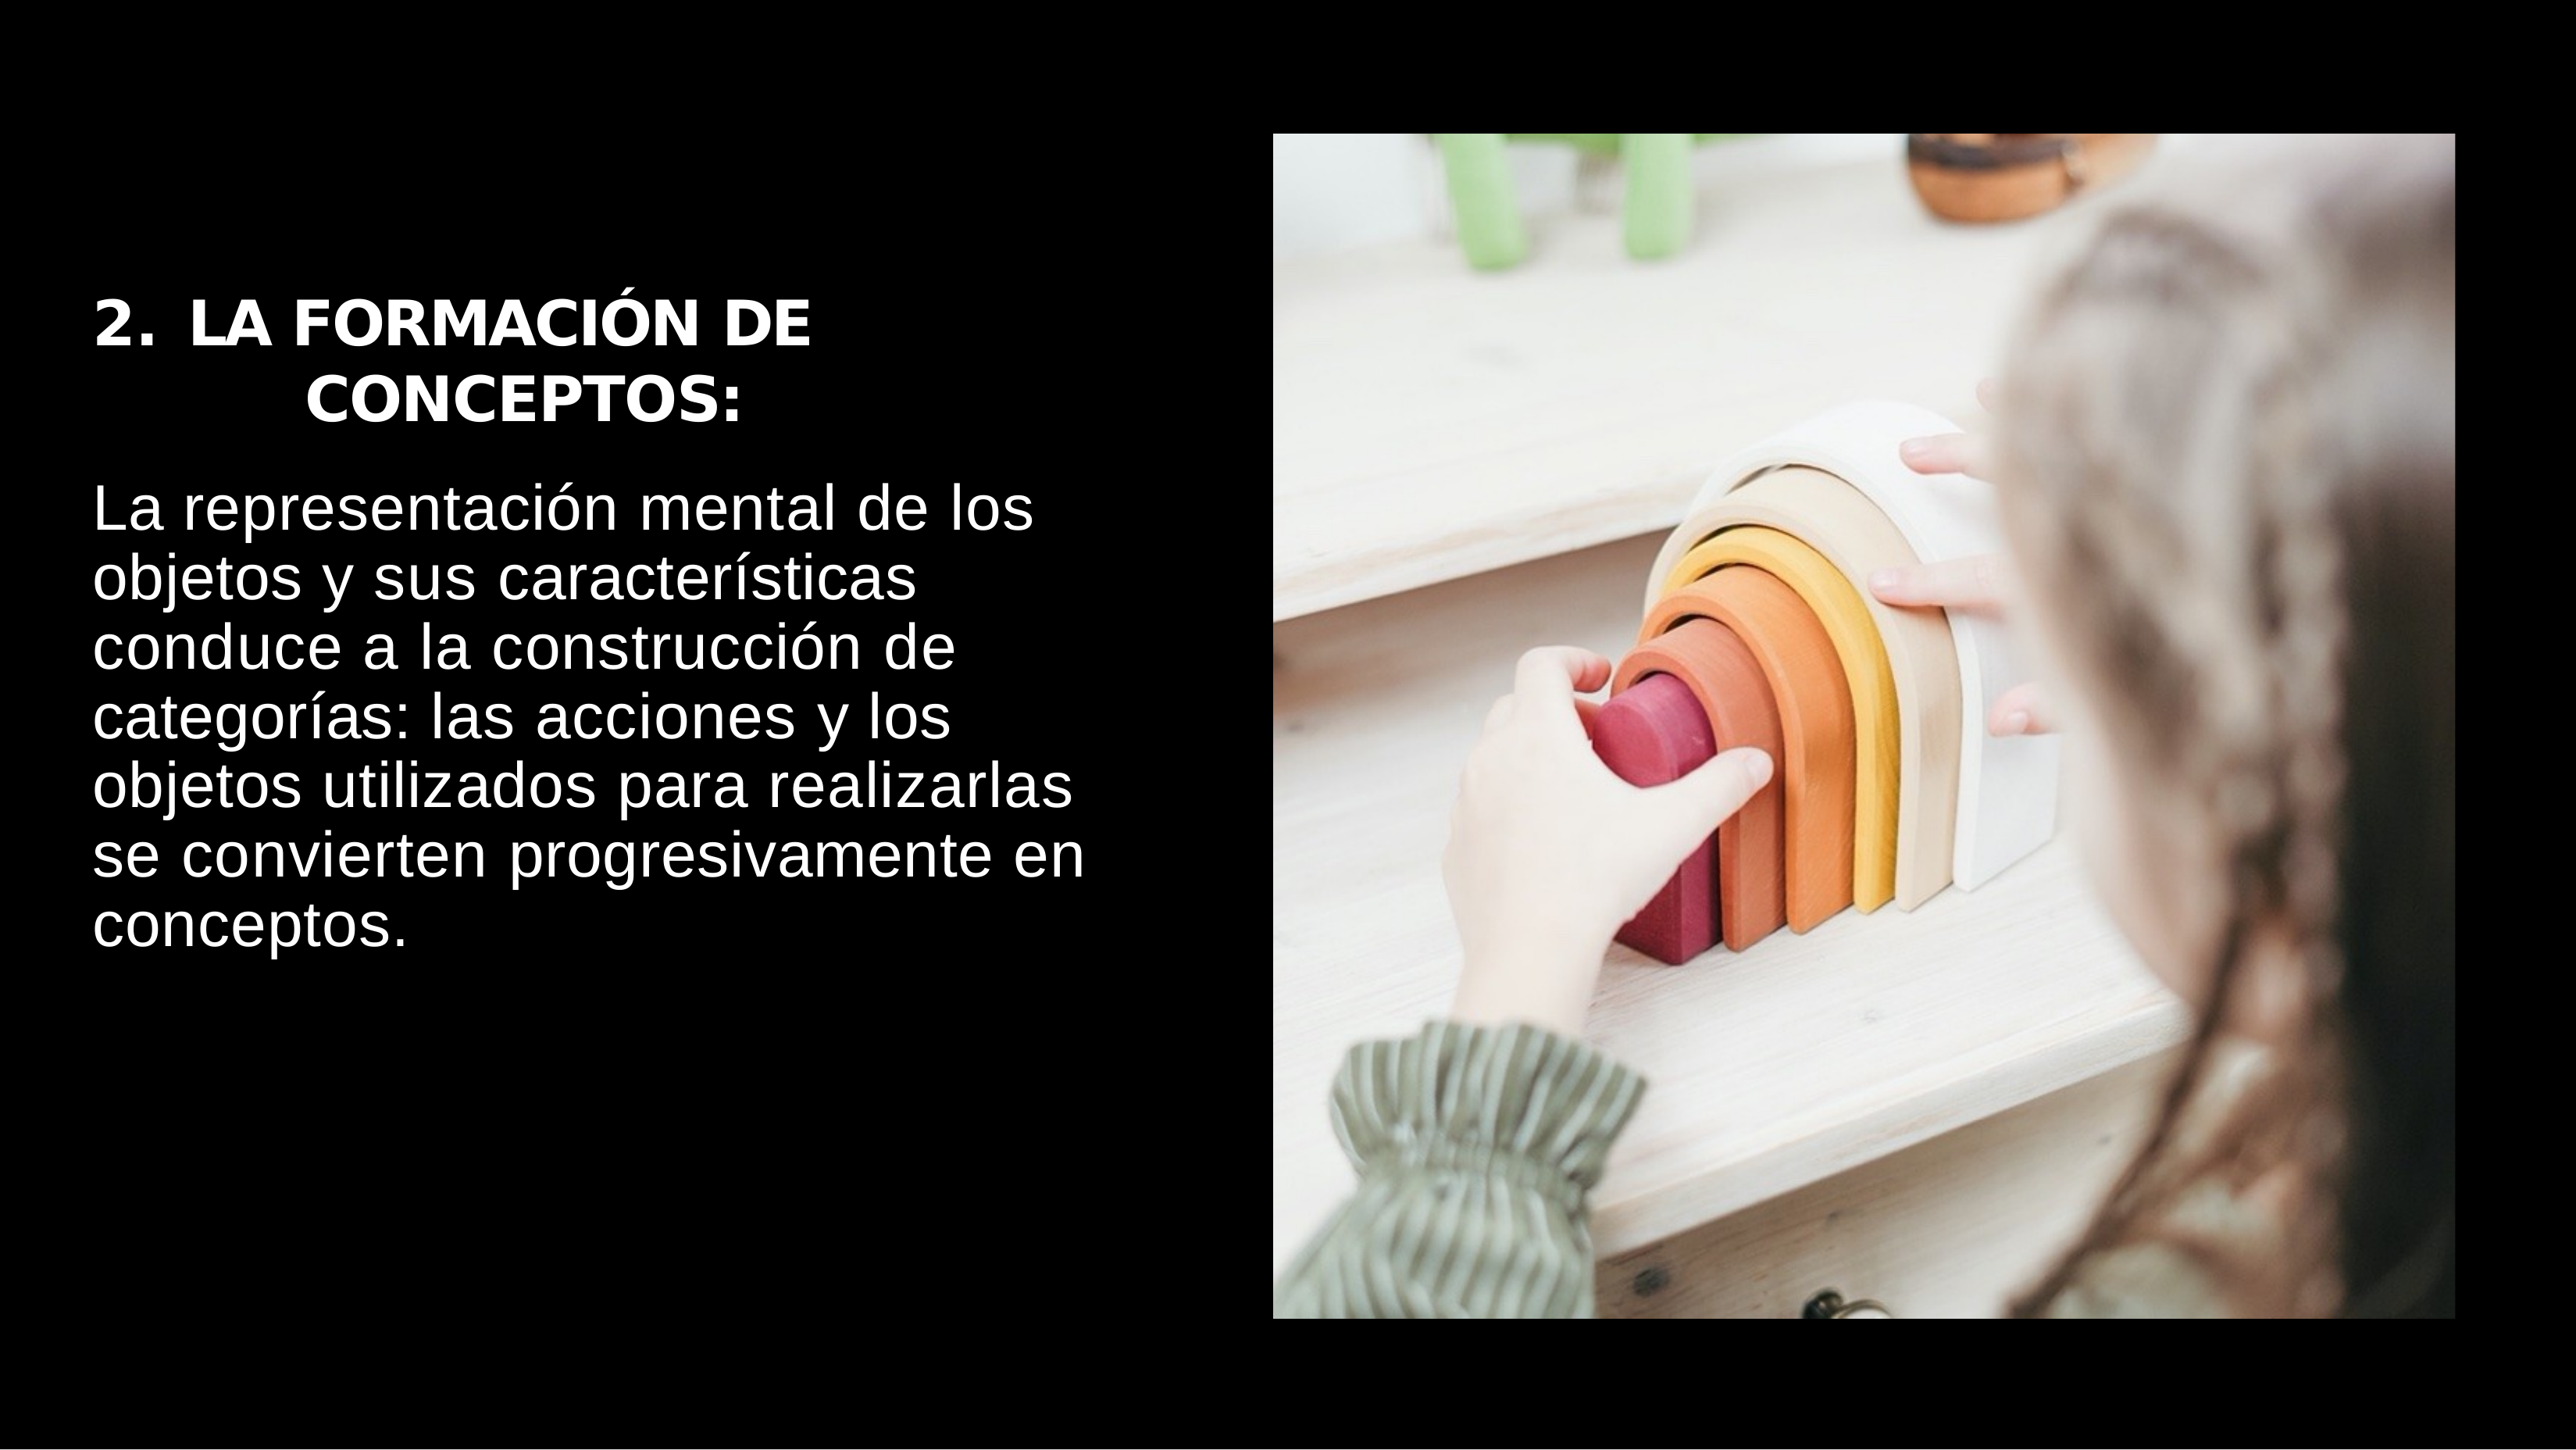

# LA FORMACIÓN DE   	CONCEPTOS:
La representación mental de los objetos y sus características conduce a la construcción de categorías: las acciones y los objetos utilizados para realizarlas se convierten progresivamente en conceptos.